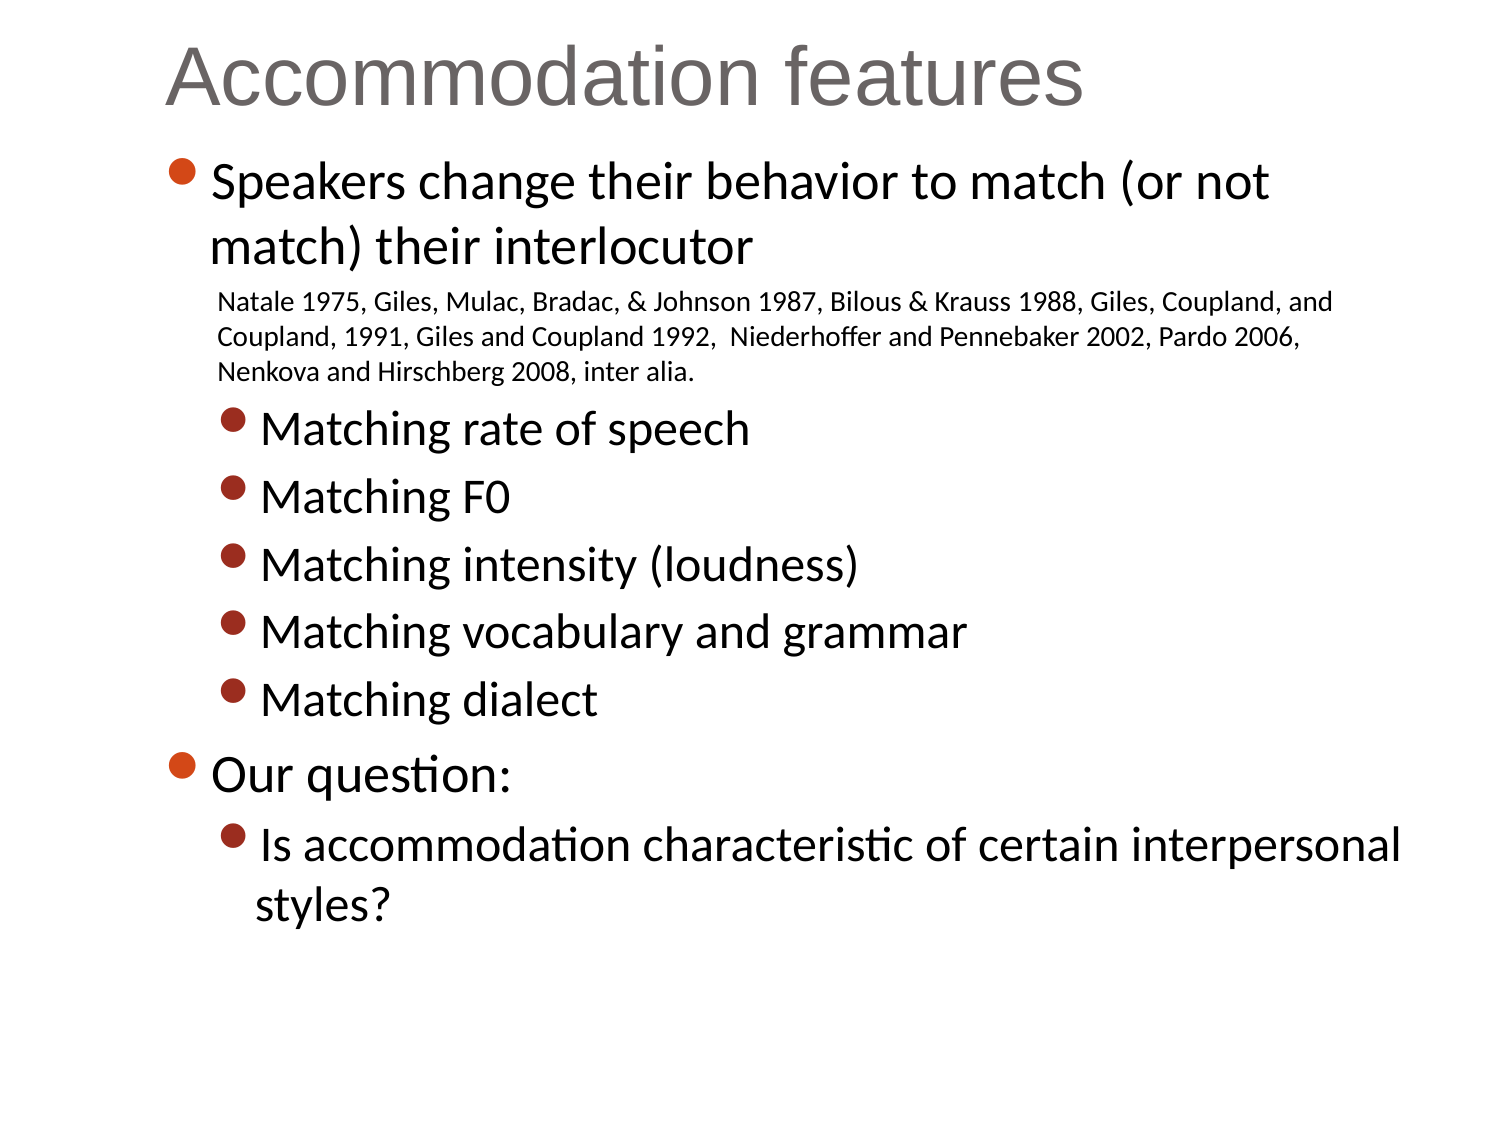

# Accommodation features
Speakers change their behavior to match (or not match) their interlocutor
Natale 1975, Giles, Mulac, Bradac, & Johnson 1987, Bilous & Krauss 1988, Giles, Coupland, and Coupland, 1991, Giles and Coupland 1992,  Niederhoffer and Pennebaker 2002, Pardo 2006,  Nenkova and Hirschberg 2008, inter alia.
Matching rate of speech
Matching F0
Matching intensity (loudness)
Matching vocabulary and grammar
Matching dialect
Our question:
Is accommodation characteristic of certain interpersonal styles?